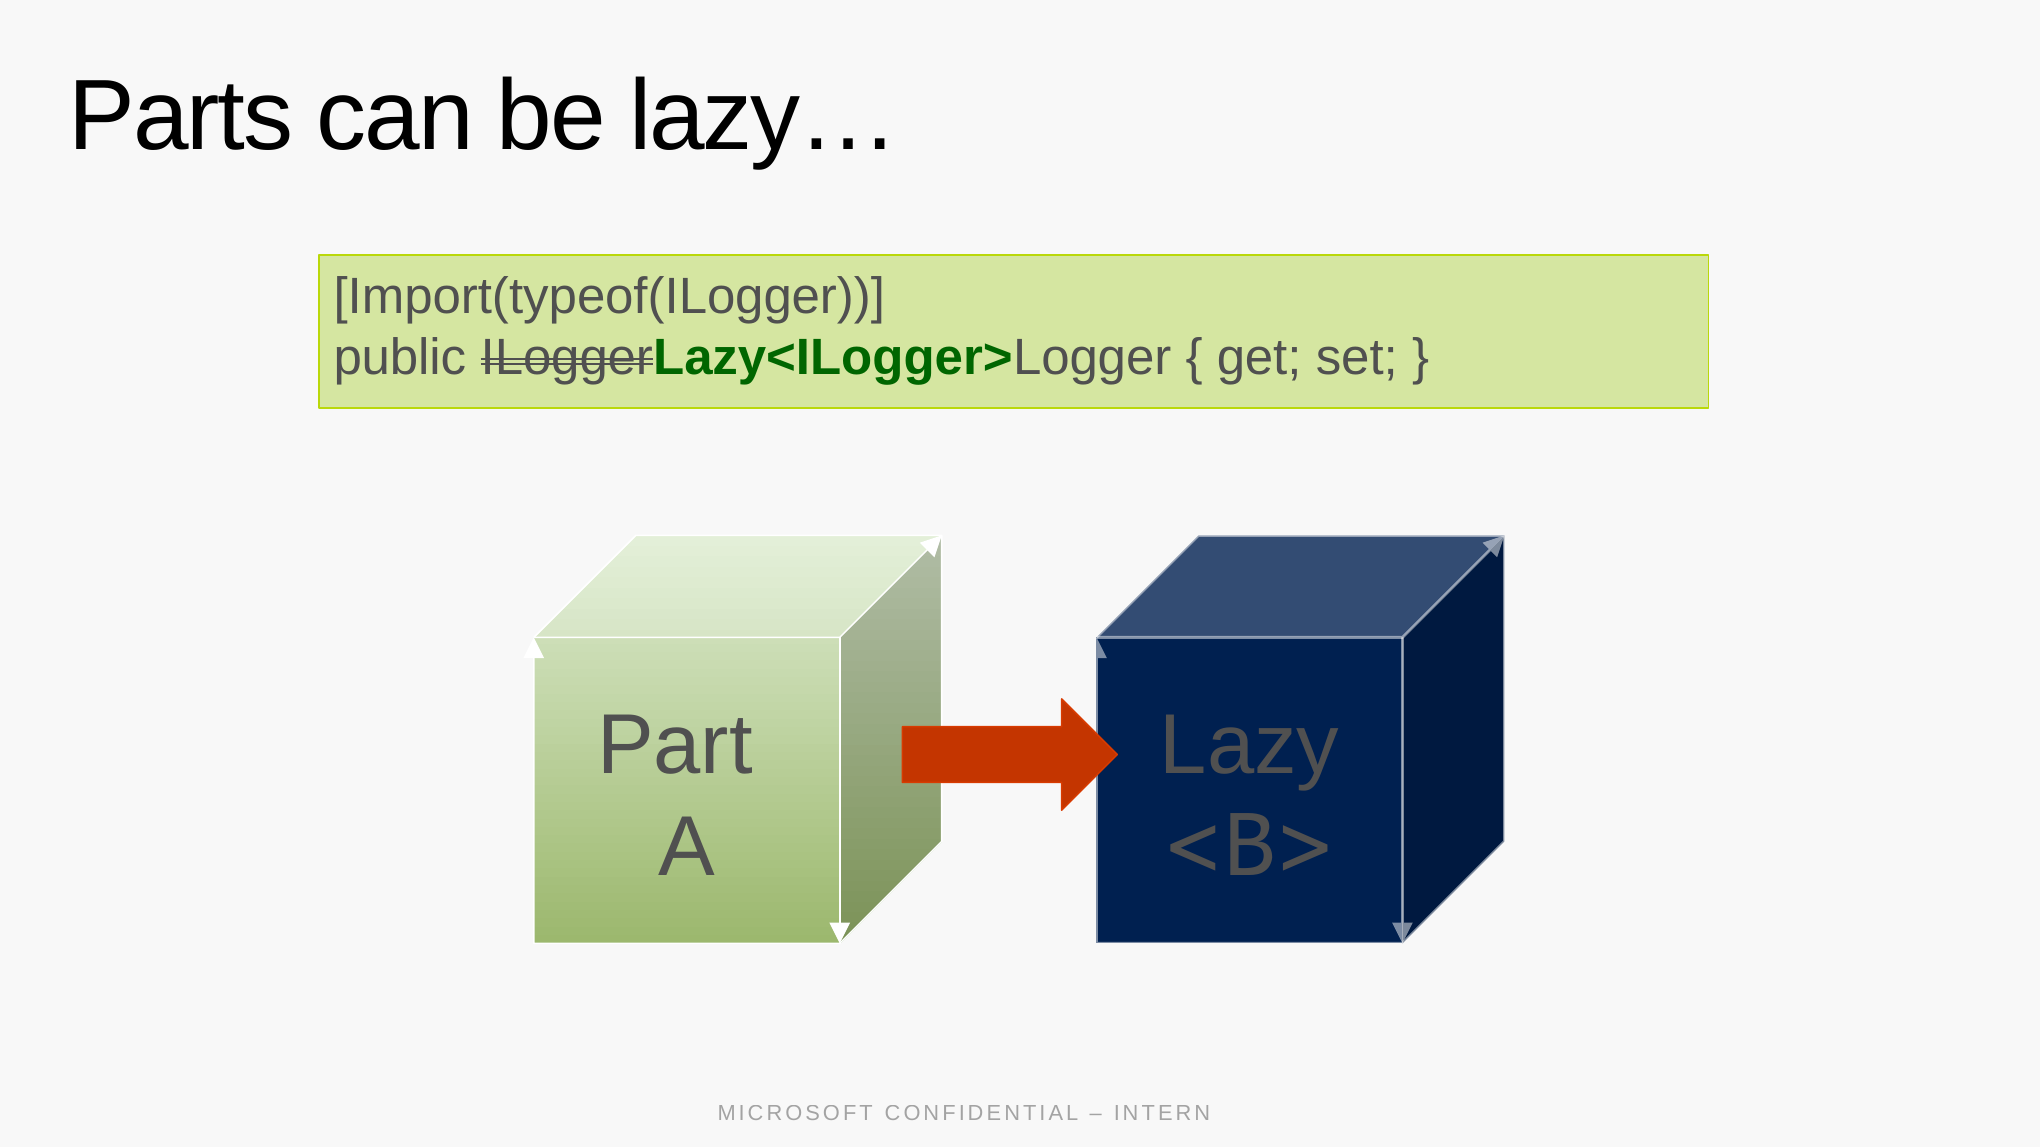

# Parts can be lazy…
[Import(typeof(ILogger))]
public ILoggerLazy<ILogger>Logger { get; set; }
Part
A
Lazy
<B>